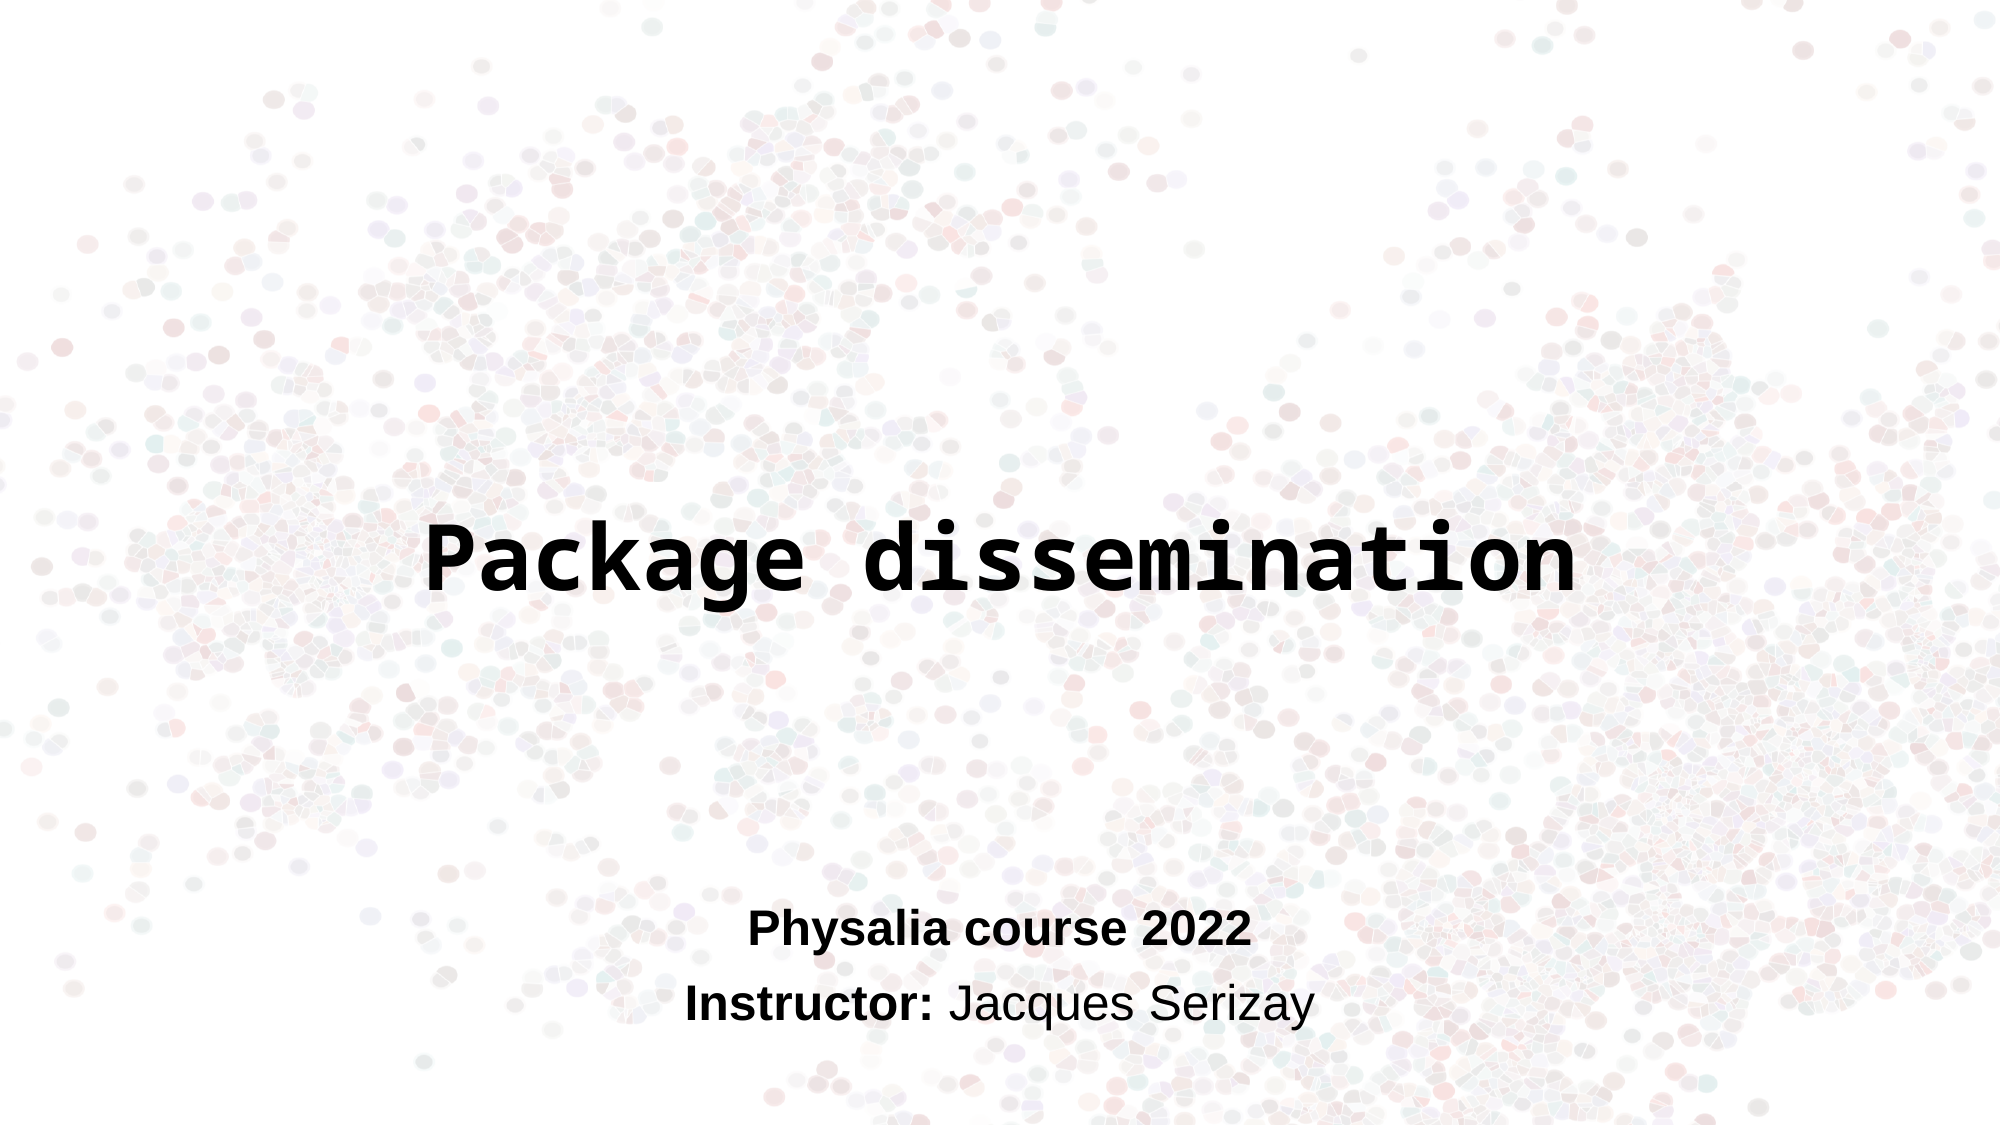

# Package dissemination

Physalia course 2022
Instructor: Jacques Serizay